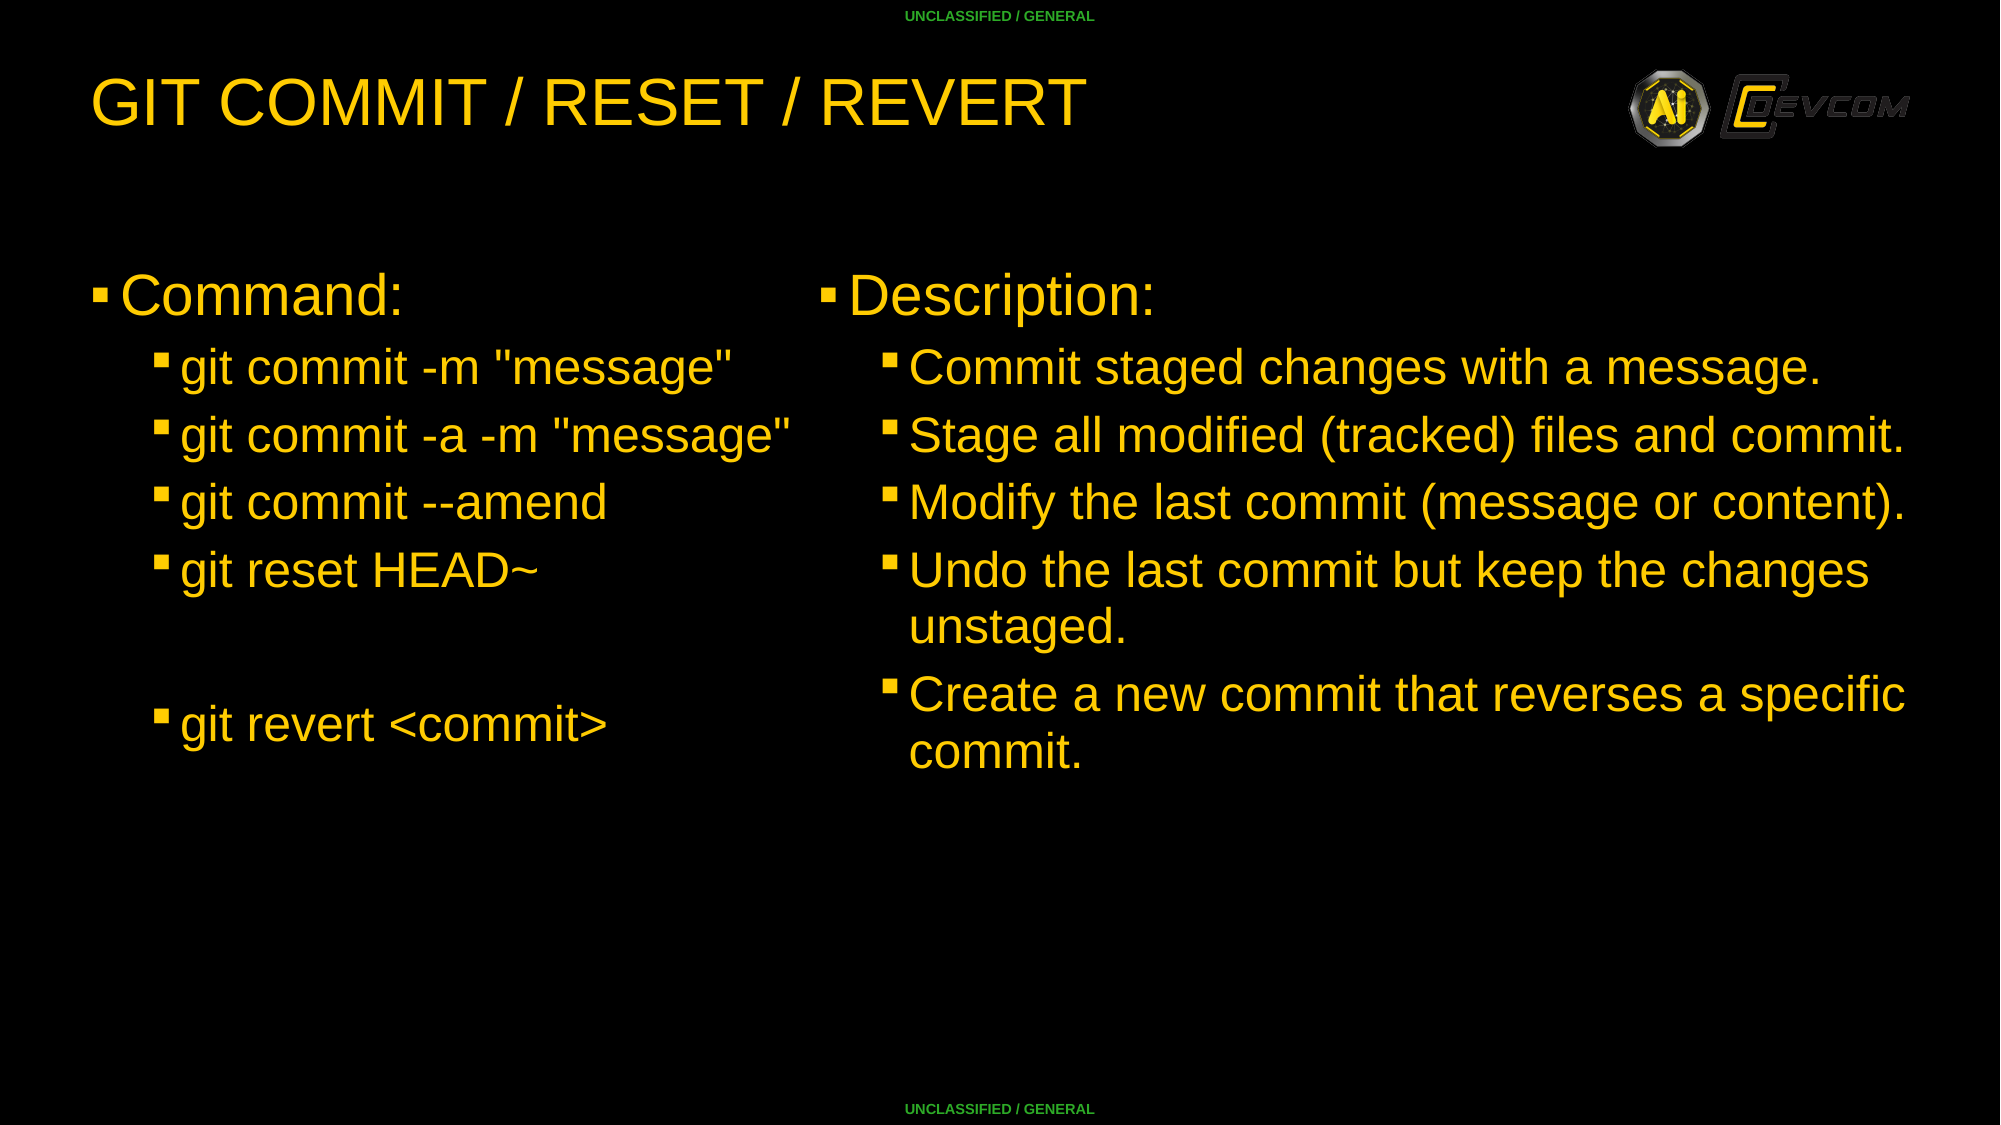

# Git Commit / Reset / Revert
Description:
Commit staged changes with a message.
Stage all modified (tracked) files and commit.
Modify the last commit (message or content).
Undo the last commit but keep the changes unstaged.
Create a new commit that reverses a specific commit.

Command:
git commit -m "message"
git commit -a -m "message"
git commit --amend
git reset HEAD~

git revert <commit>

23 December 2025
8